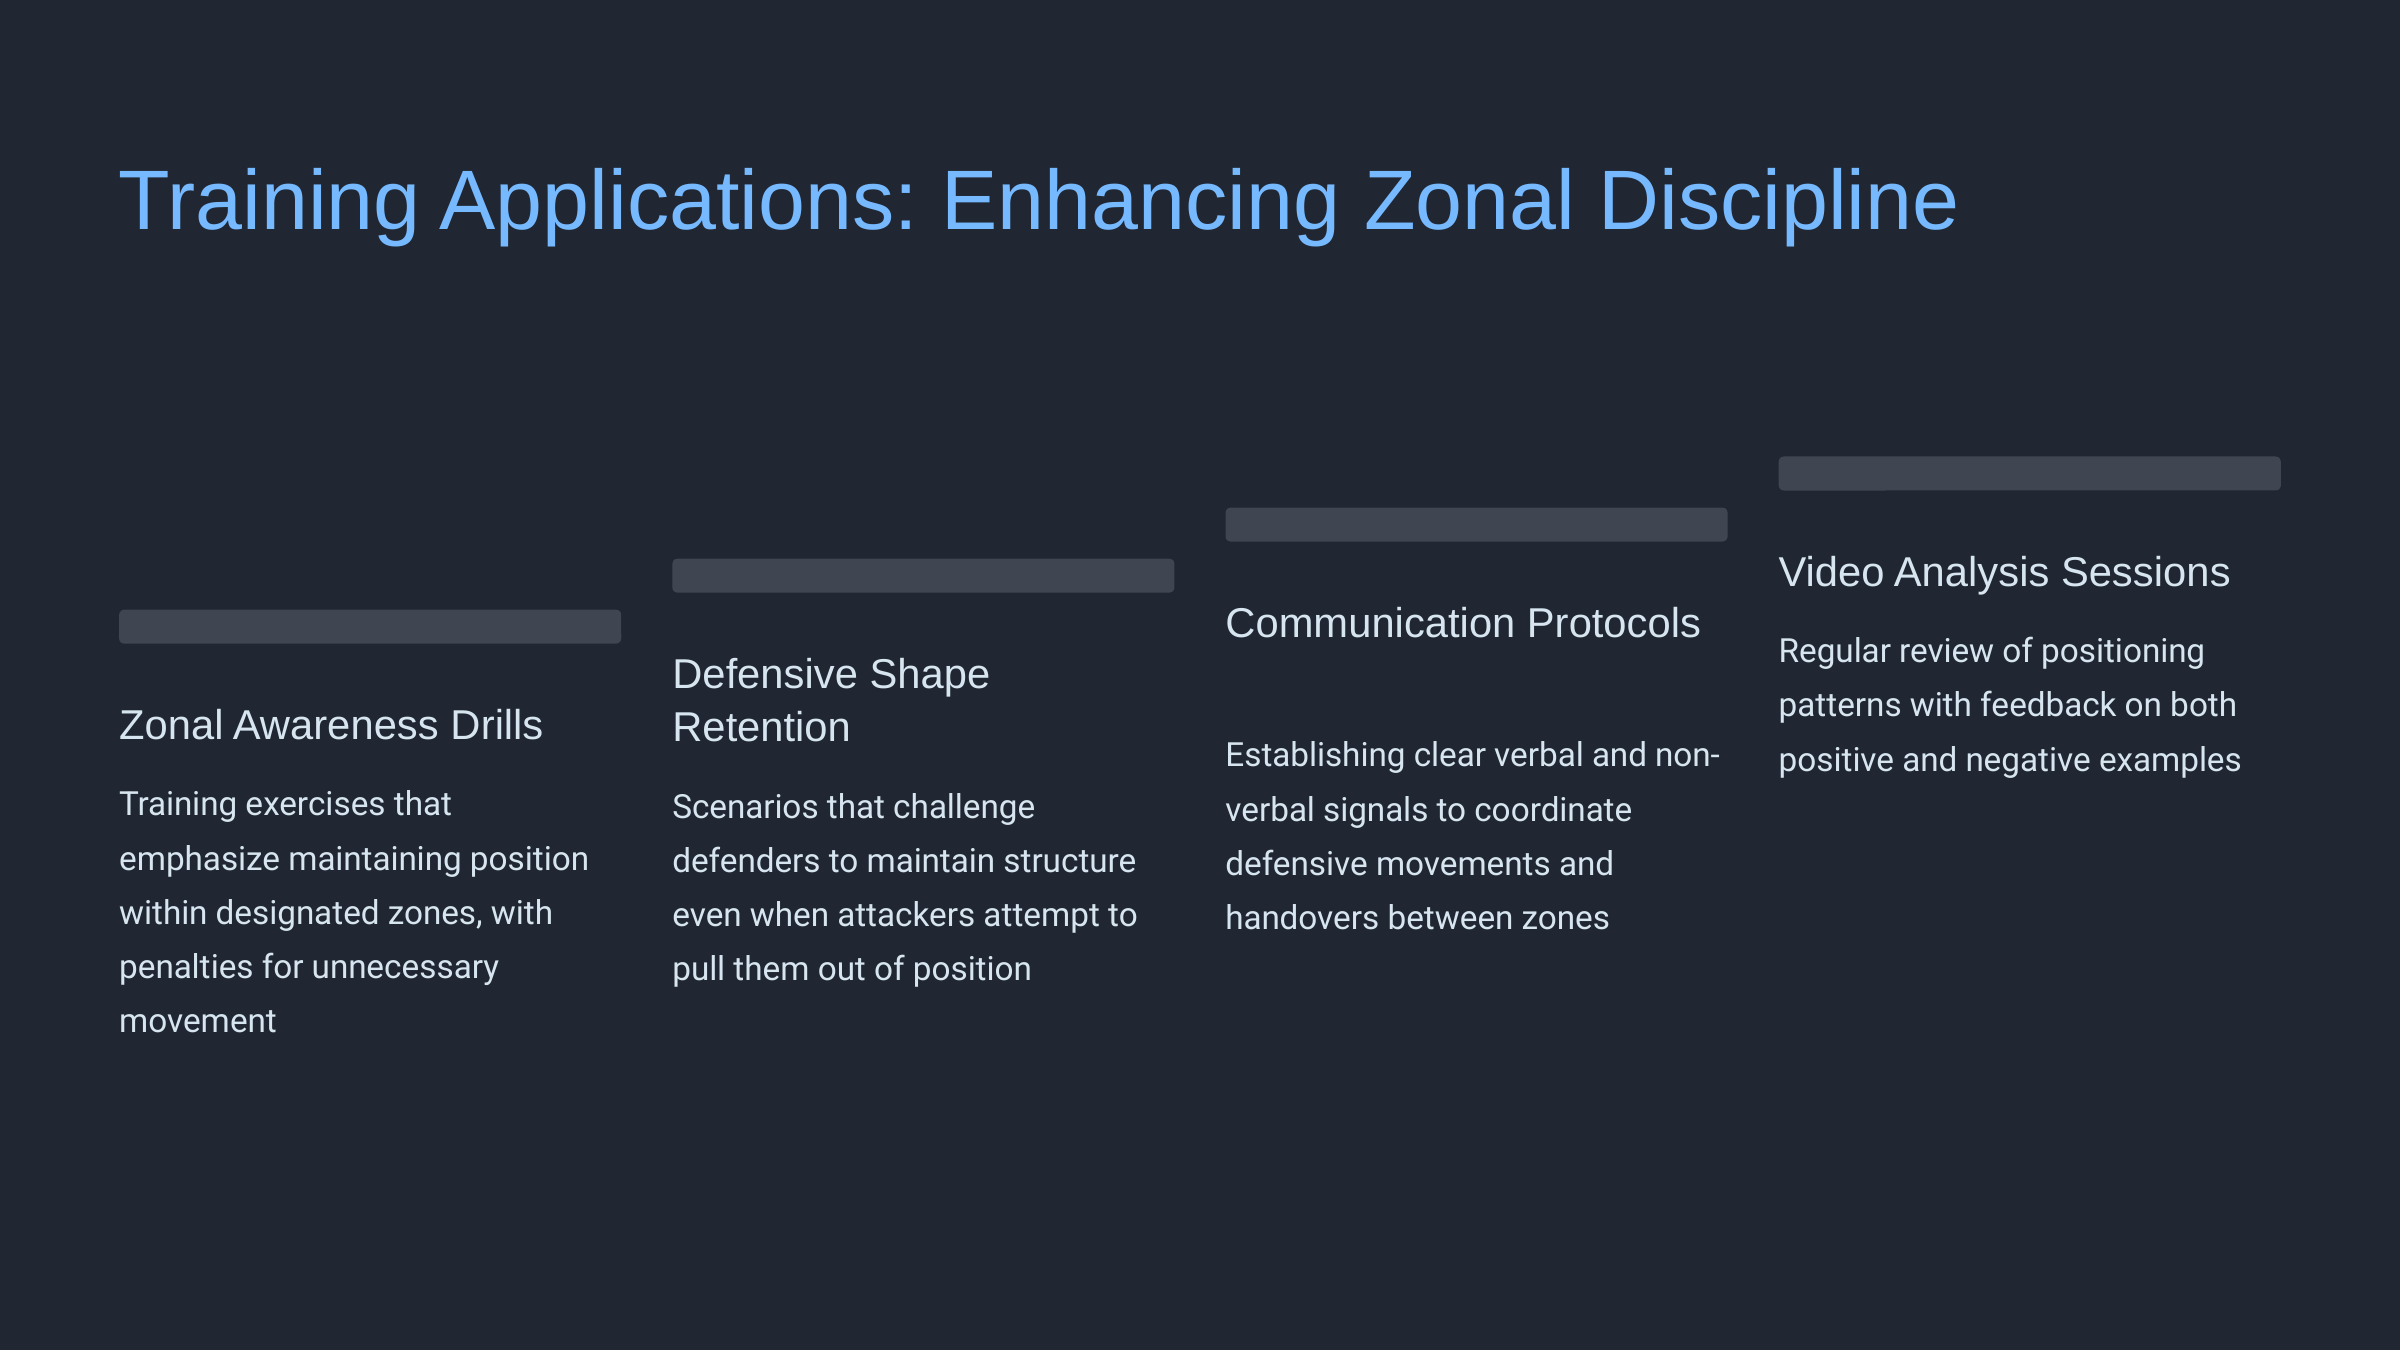

Training Applications: Enhancing Zonal Discipline

Video Analysis Sessions

Communication Protocols

Regular review of positioning patterns with feedback on both positive and negative examples
Defensive Shape Retention
Zonal Awareness Drills
Establishing clear verbal and non-verbal signals to coordinate defensive movements and handovers between zones
Training exercises that emphasize maintaining position within designated zones, with penalties for unnecessary movement
Scenarios that challenge defenders to maintain structure even when attackers attempt to pull them out of position